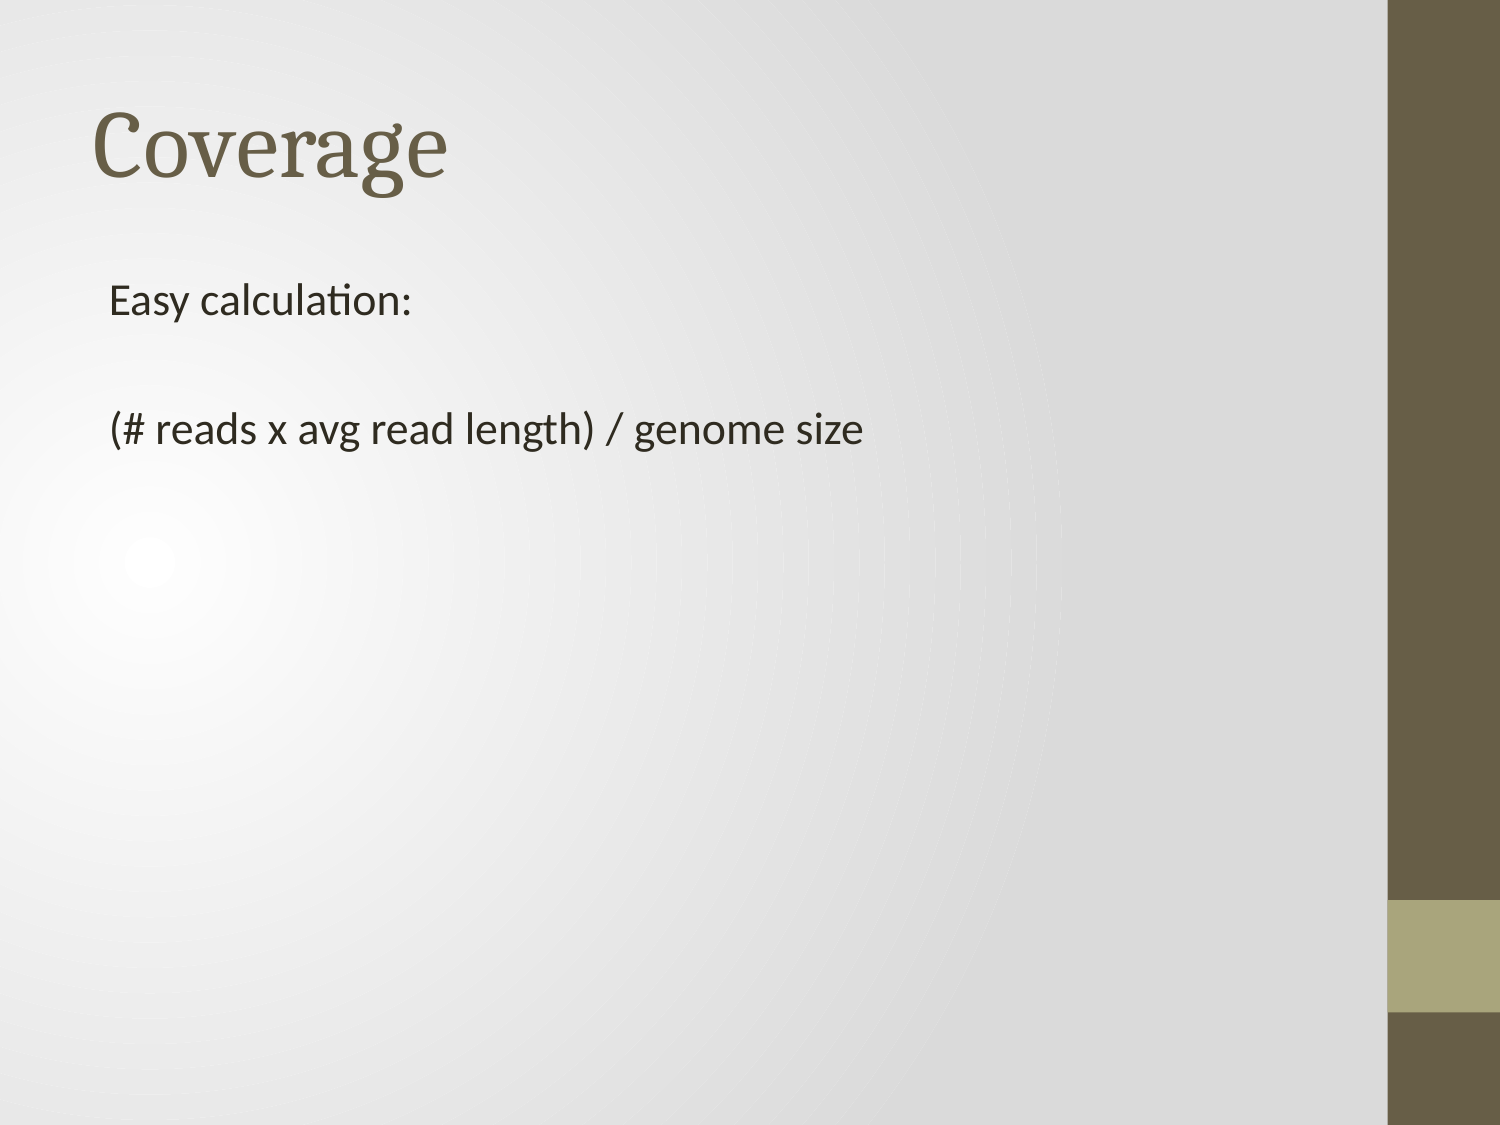

# Coverage
Easy calculation:

(# reads x avg read length) / genome size